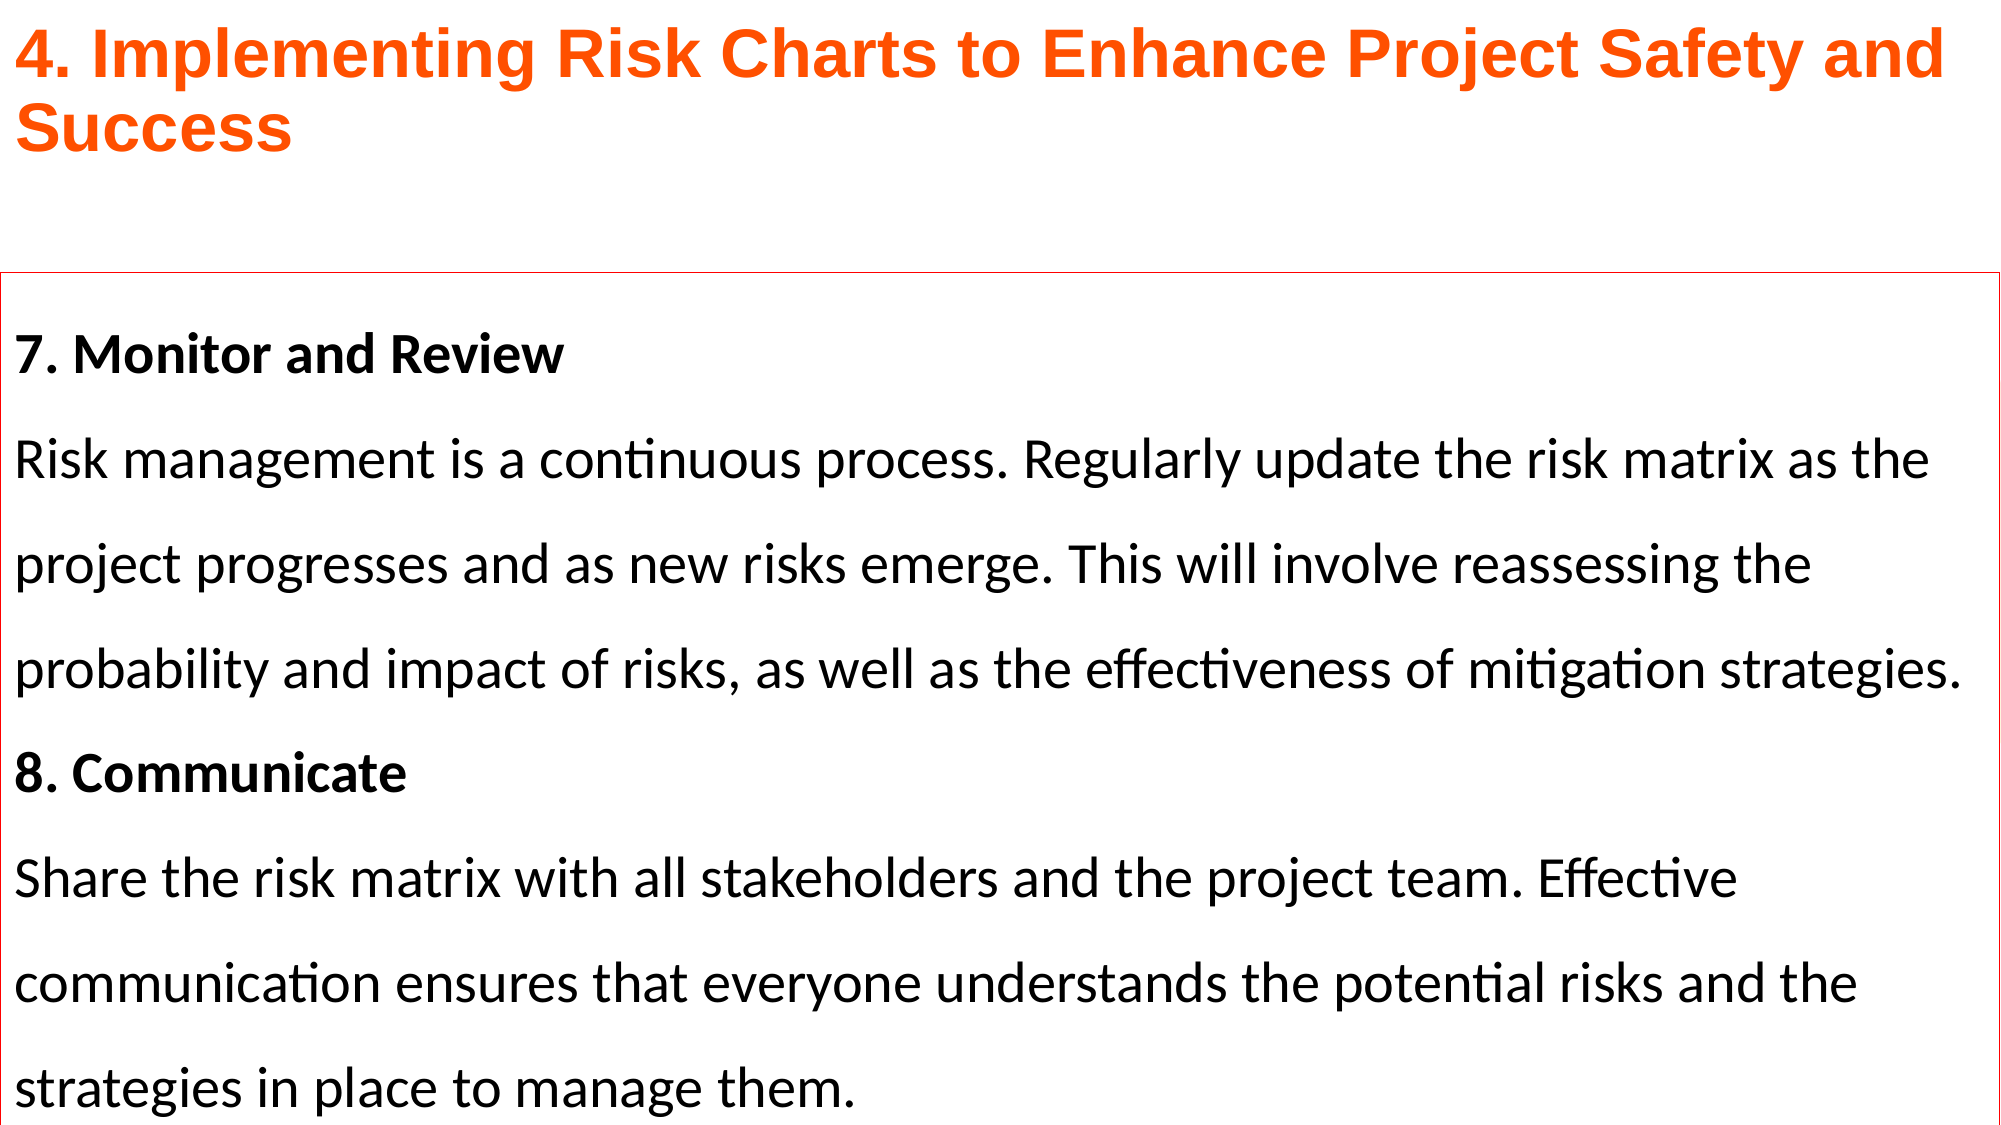

# 4. Implementing Risk Charts to Enhance Project Safety and Success

7. Monitor and Review
Risk management is a continuous process. Regularly update the risk matrix as the project progresses and as new risks emerge. This will involve reassessing the probability and impact of risks, as well as the effectiveness of mitigation strategies.
8. Communicate
Share the risk matrix with all stakeholders and the project team. Effective communication ensures that everyone understands the potential risks and the strategies in place to manage them.